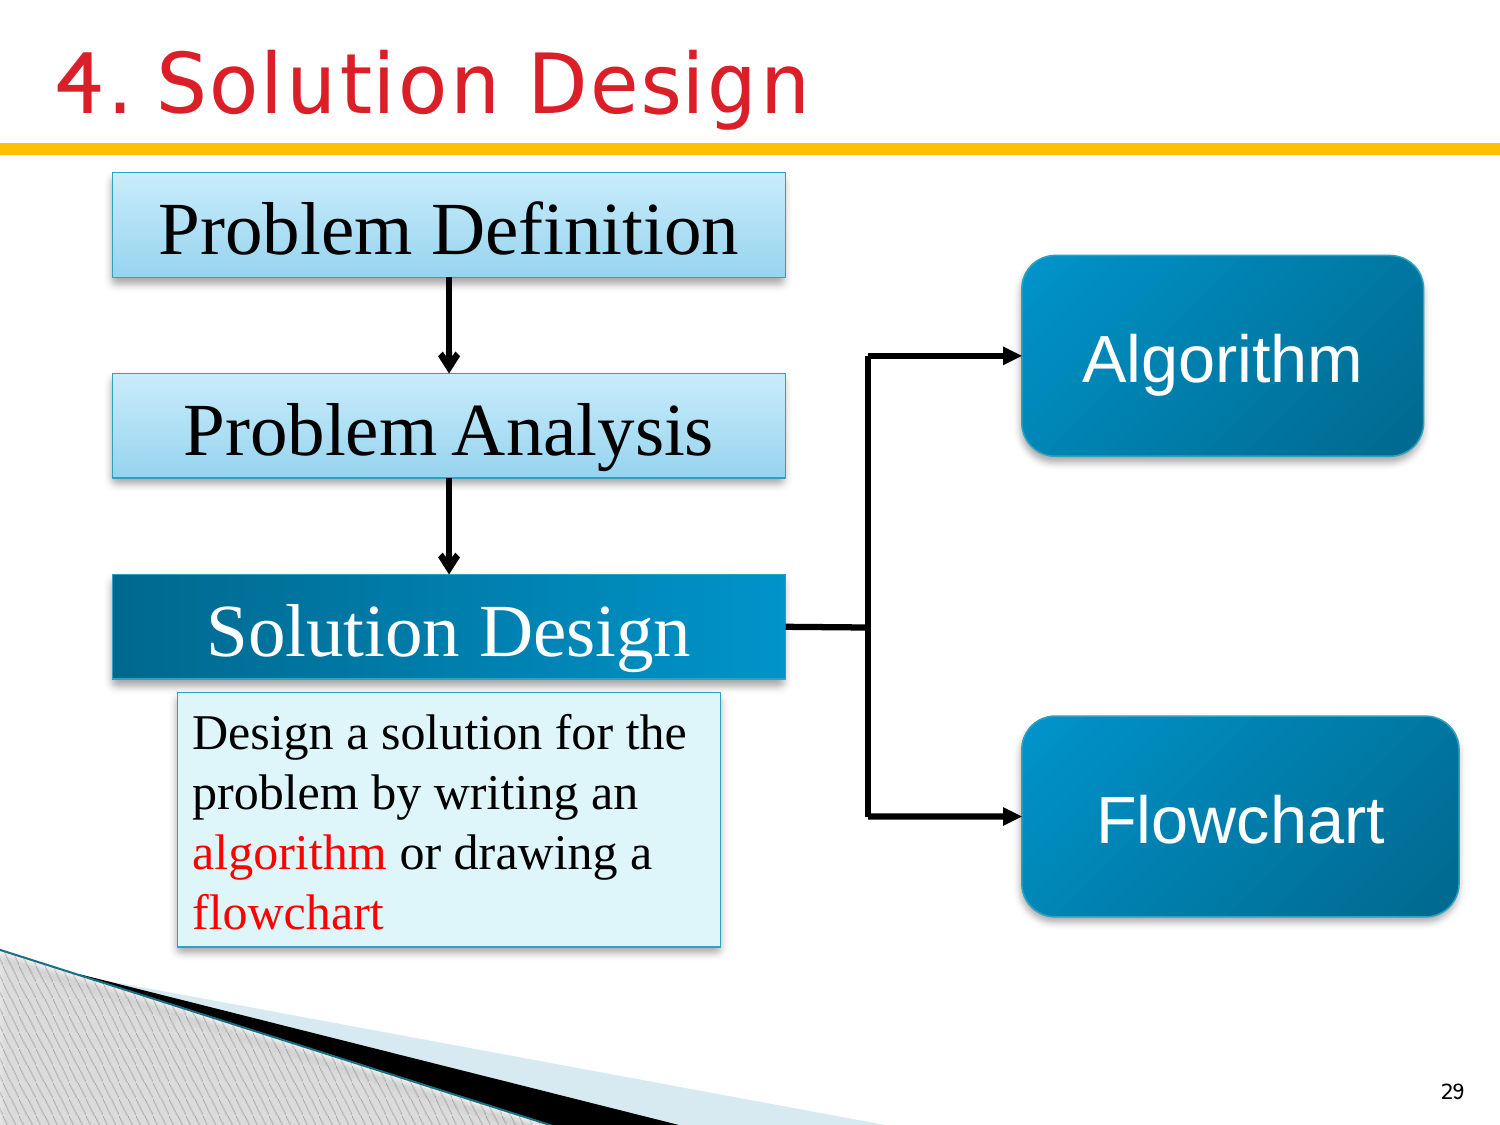

# 4. Solution Design
Problem Definition
Algorithm
Problem Analysis
Solution Design
Design a solution for the problem by writing an algorithm or drawing a flowchart
Flowchart
29